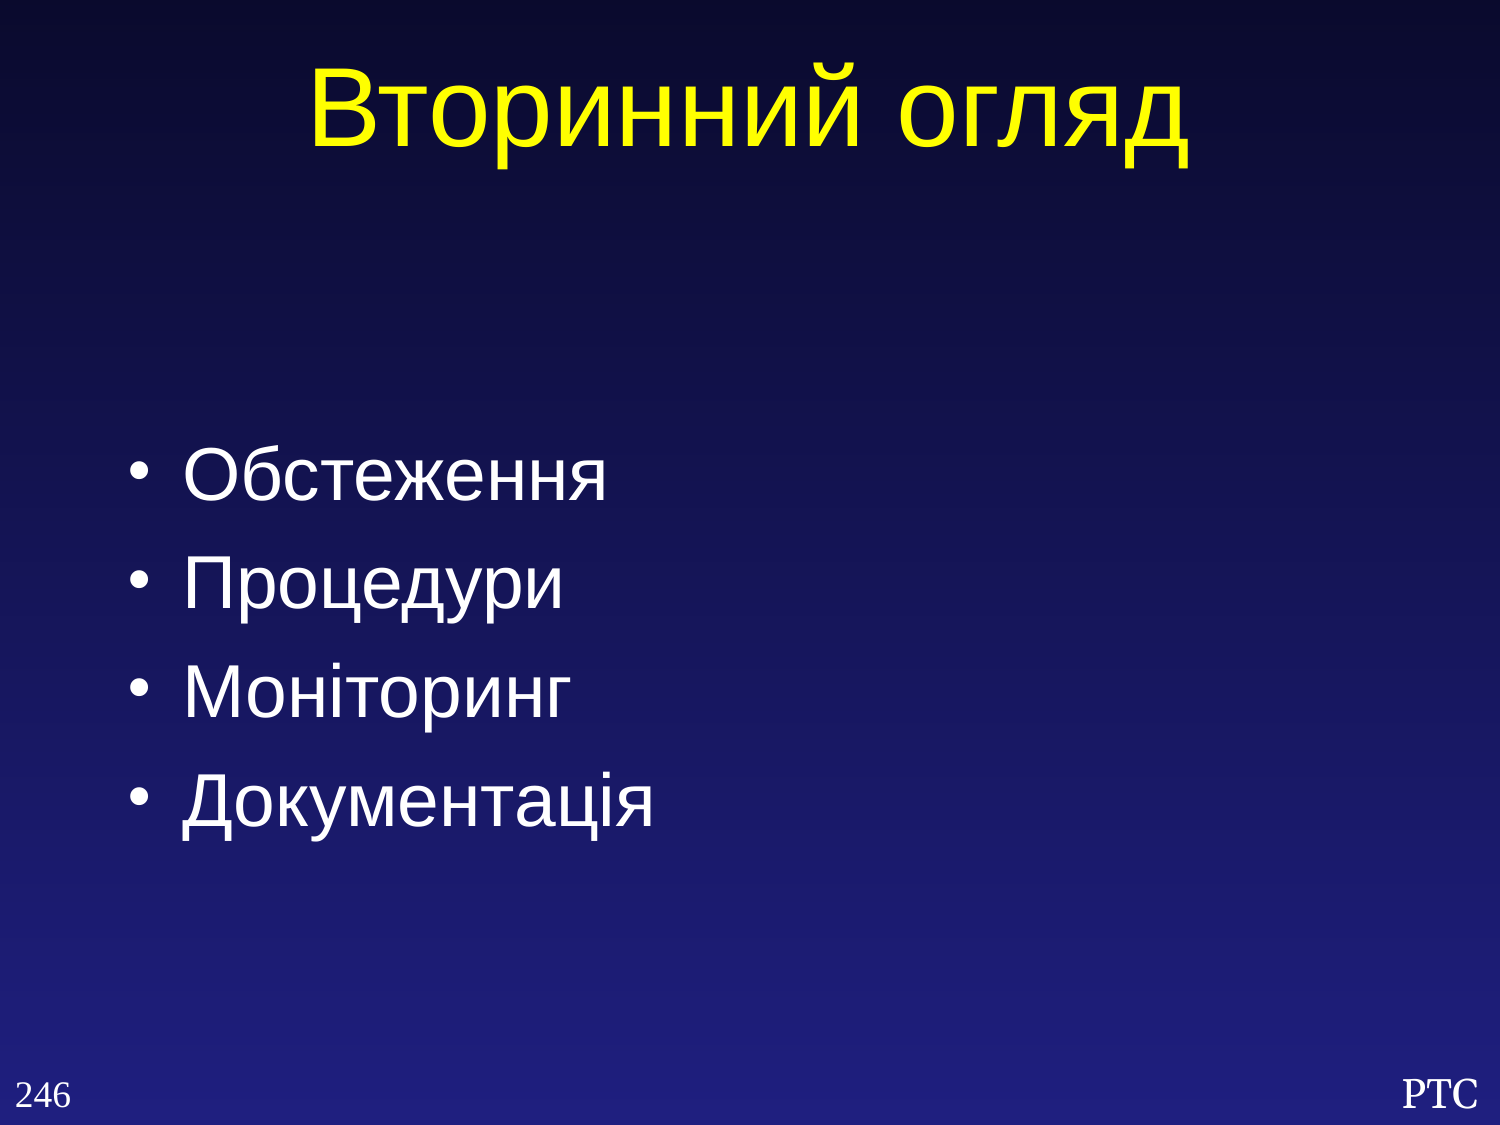

Вторинний огляд

Обстеження
Процедури
Моніторинг
Документація
246